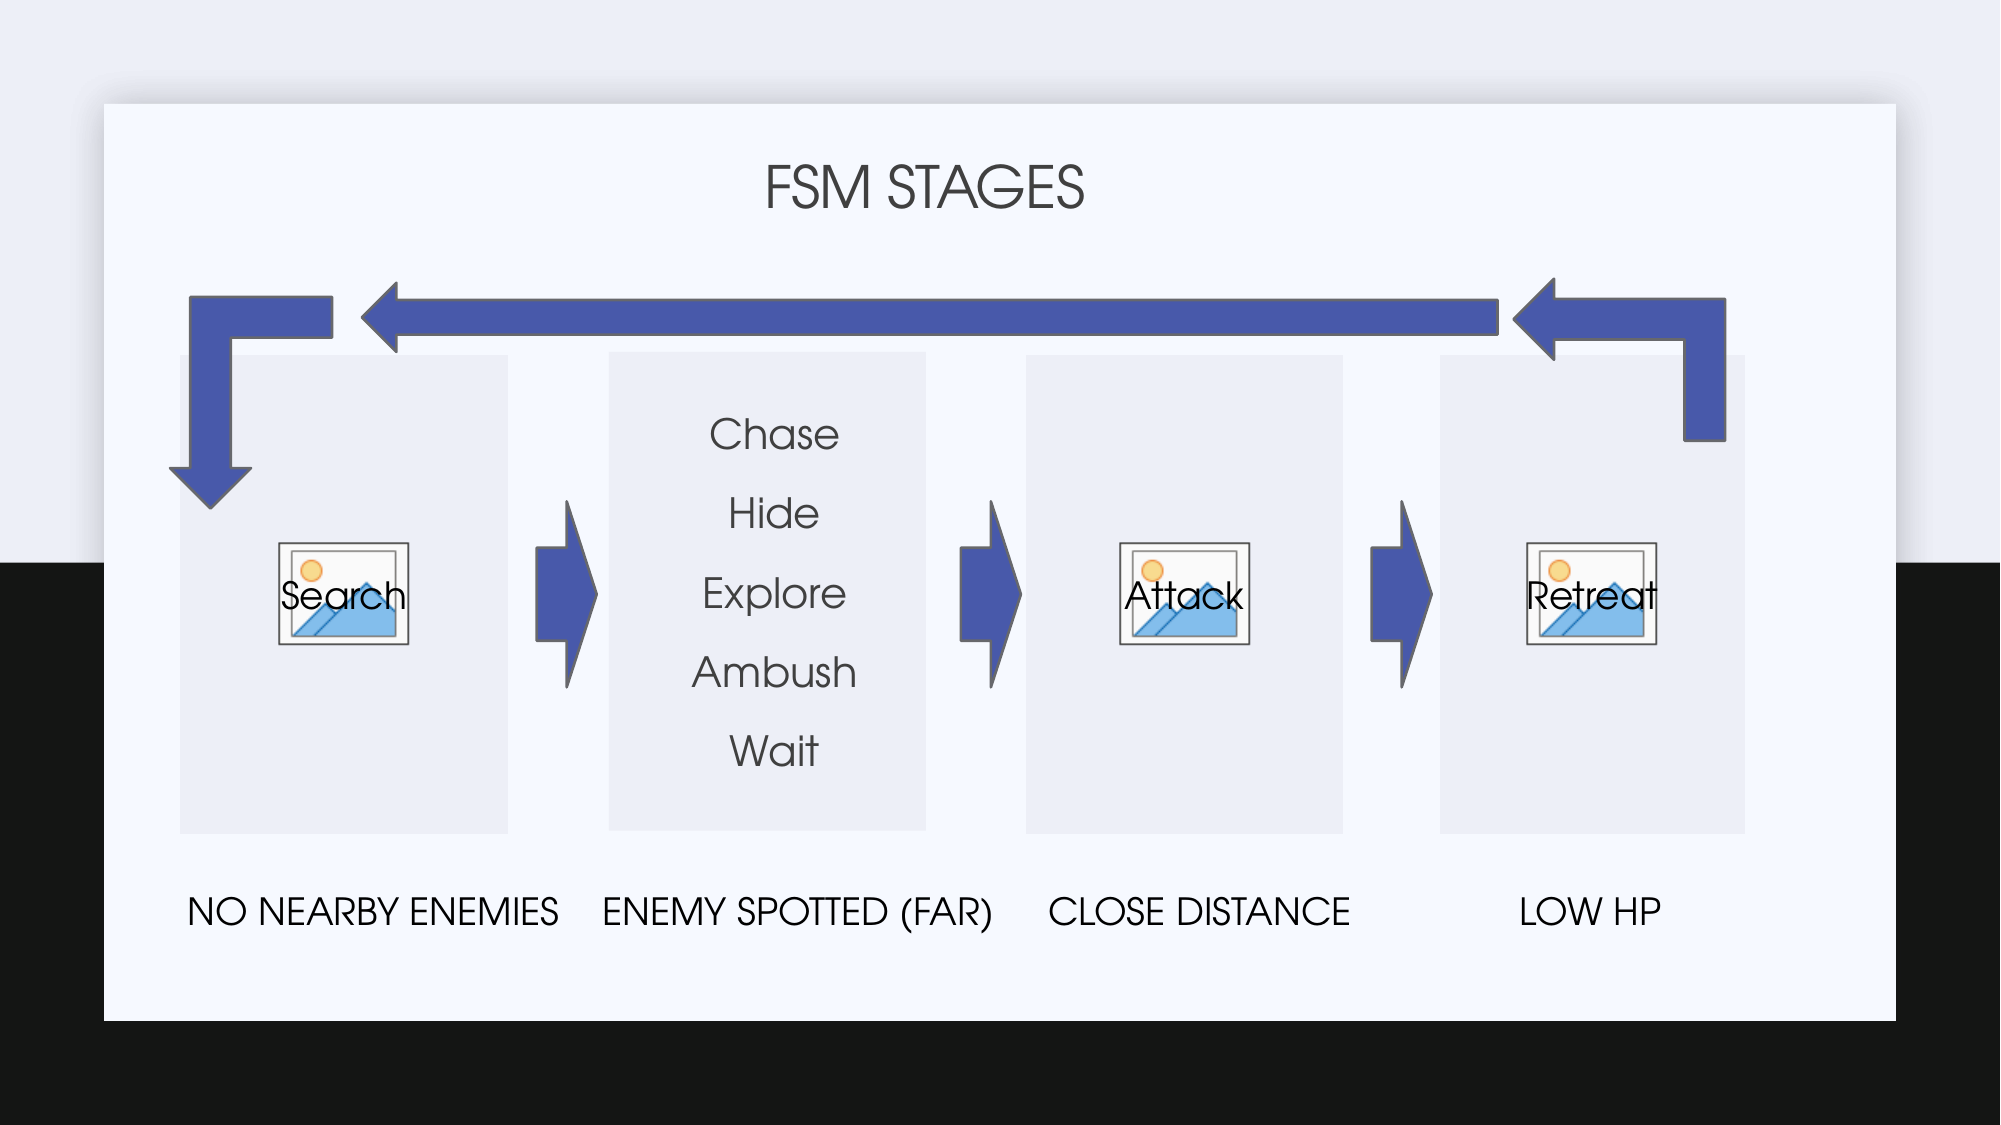

# FSM Stages

Chase
Hide
Explore
Ambush
Wait
Attack
Retreat
Search

No nearby enemies
Enemy spotted (far)
Close distance
Low HP